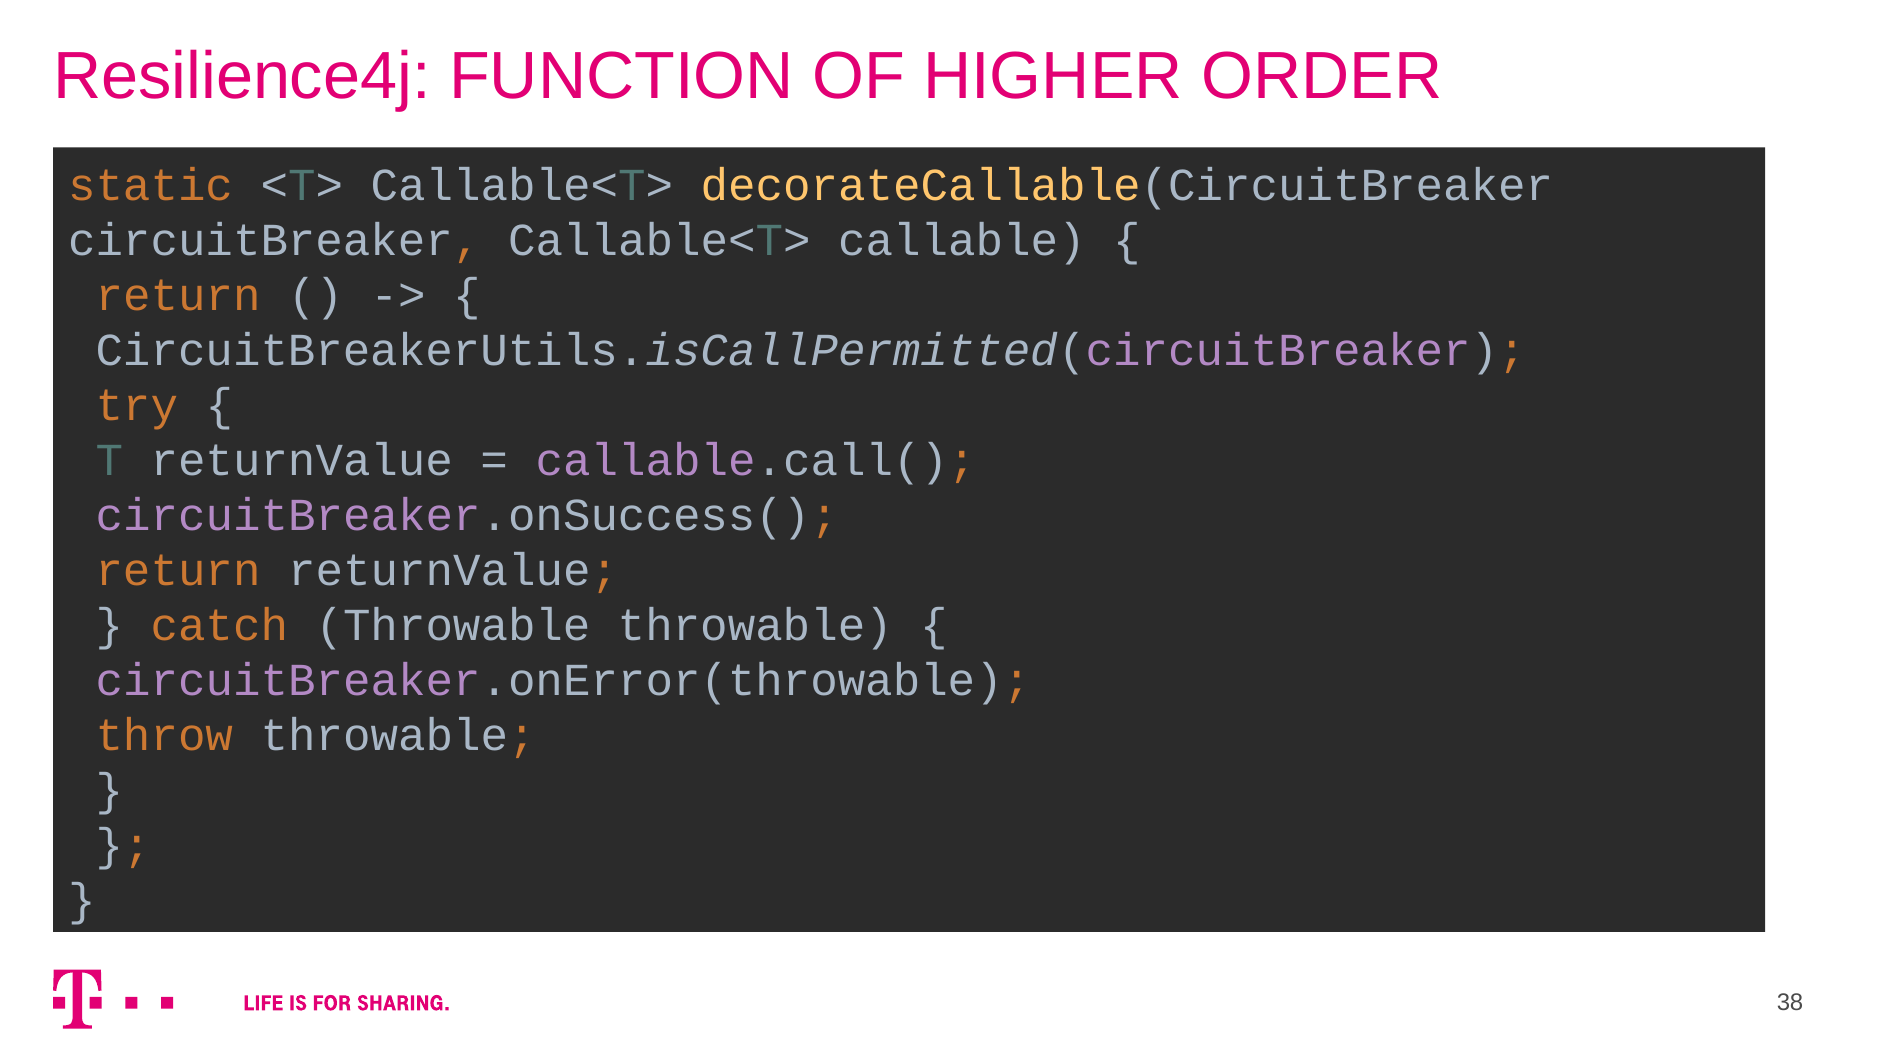

# Resilience4j: FUNCTION OF HIGHER ORDER

static <T> Callable<T> decorateCallable(CircuitBreaker circuitBreaker, Callable<T> callable) {
 return () -> {
 CircuitBreakerUtils.isCallPermitted(circuitBreaker);
 try {
 T returnValue = callable.call();
 circuitBreaker.onSuccess();
 return returnValue;
 } catch (Throwable throwable) {
 circuitBreaker.onError(throwable);
 throw throwable;
 }
 };
}
38